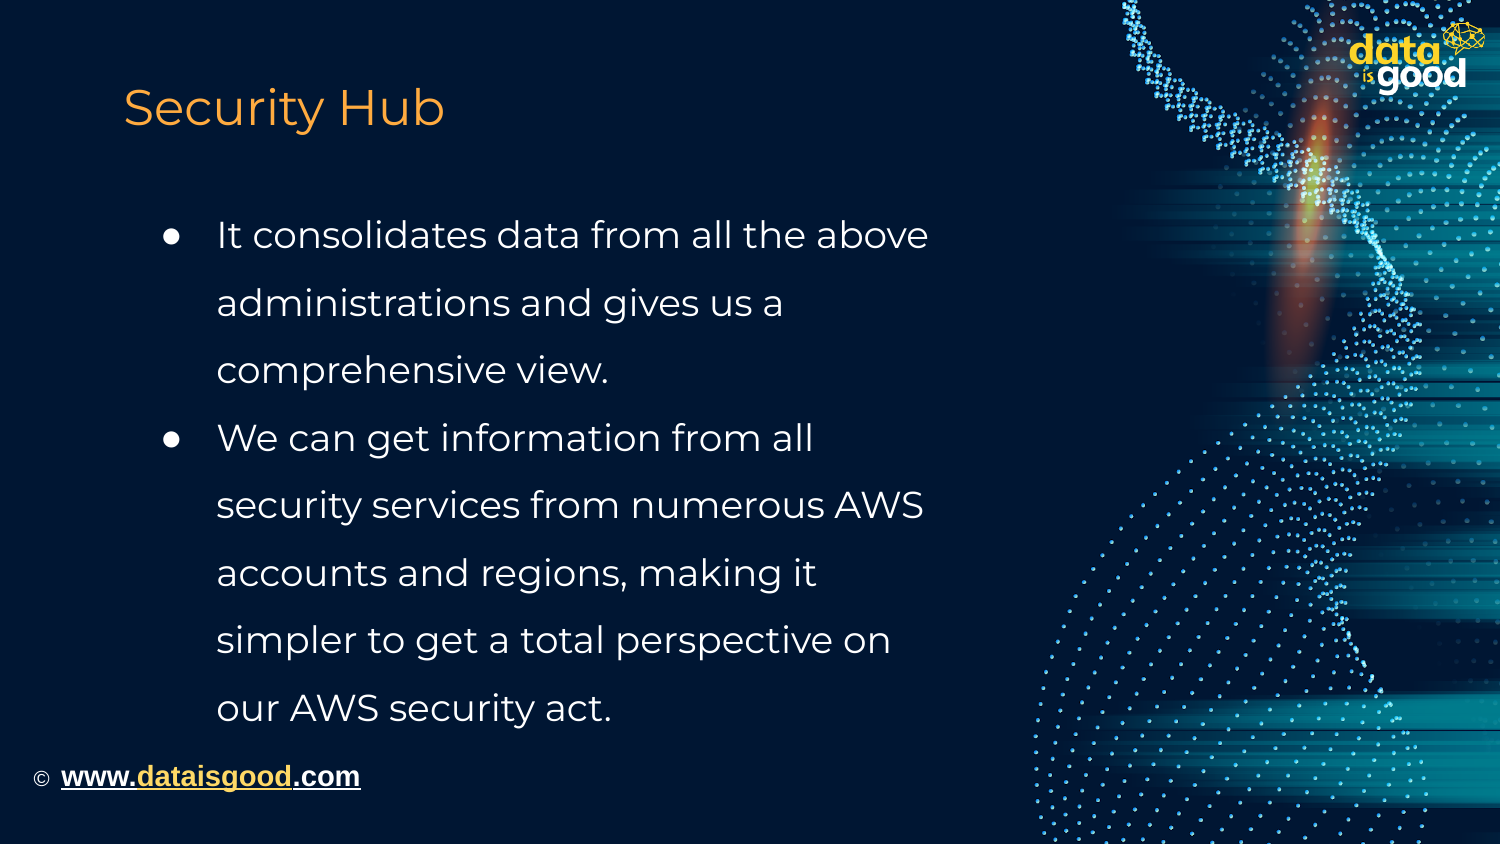

# Security Hub
It consolidates data from all the above administrations and gives us a comprehensive view.
We can get information from all security services from numerous AWS accounts and regions, making it simpler to get a total perspective on our AWS security act.